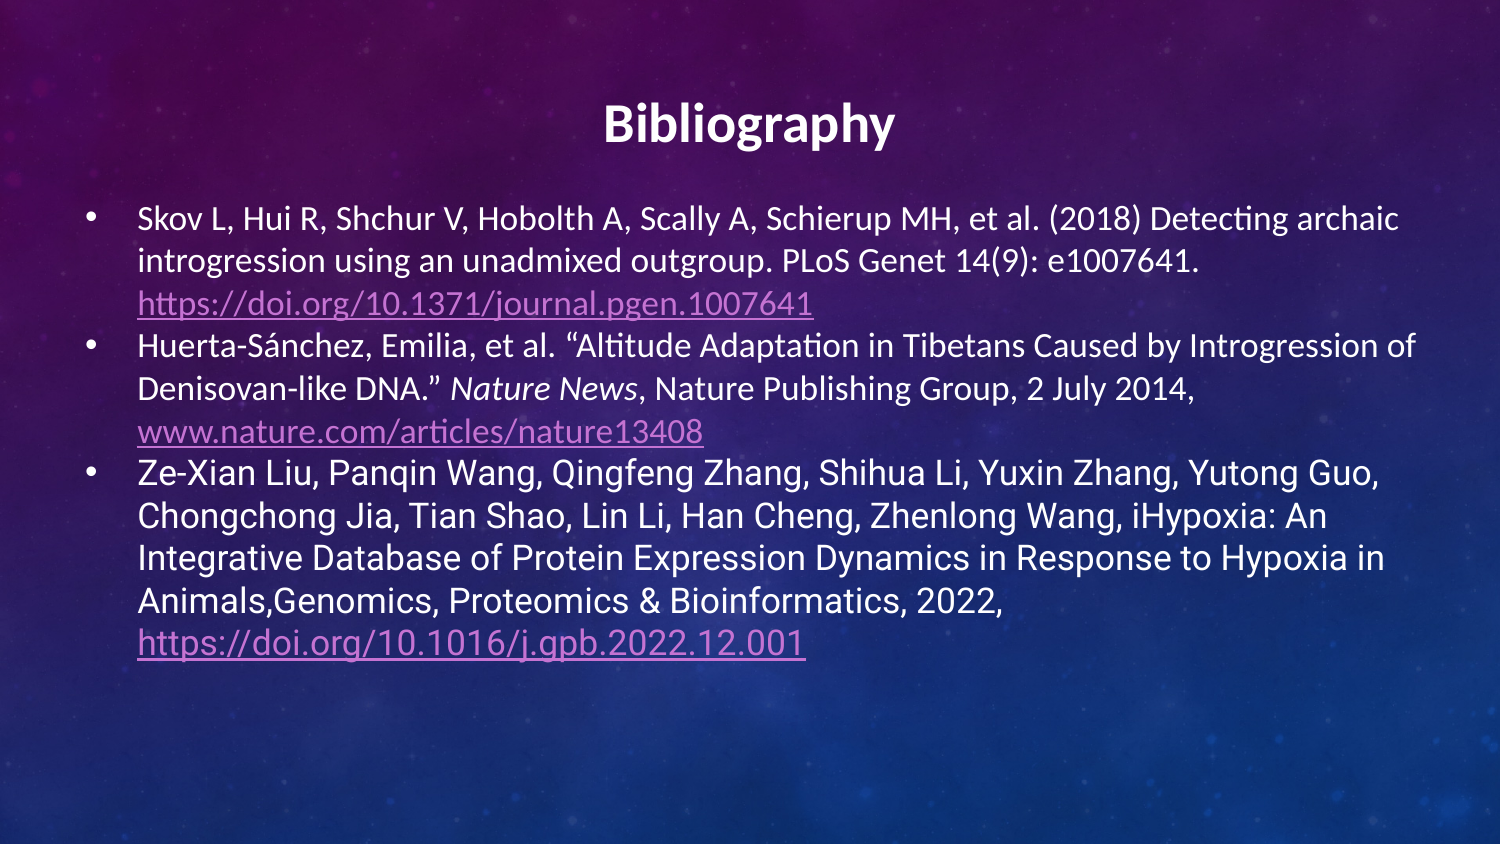

# Bibliography
Skov L, Hui R, Shchur V, Hobolth A, Scally A, Schierup MH, et al. (2018) Detecting archaic introgression using an unadmixed outgroup. PLoS Genet 14(9): e1007641. https://doi.org/10.1371/journal.pgen.1007641
Huerta-Sánchez, Emilia, et al. “Altitude Adaptation in Tibetans Caused by Introgression of Denisovan-like DNA.” Nature News, Nature Publishing Group, 2 July 2014, www.nature.com/articles/nature13408
Ze-Xian Liu, Panqin Wang, Qingfeng Zhang, Shihua Li, Yuxin Zhang, Yutong Guo, Chongchong Jia, Tian Shao, Lin Li, Han Cheng, Zhenlong Wang, iHypoxia: An Integrative Database of Protein Expression Dynamics in Response to Hypoxia in Animals,Genomics, Proteomics & Bioinformatics, 2022, https://doi.org/10.1016/j.gpb.2022.12.001